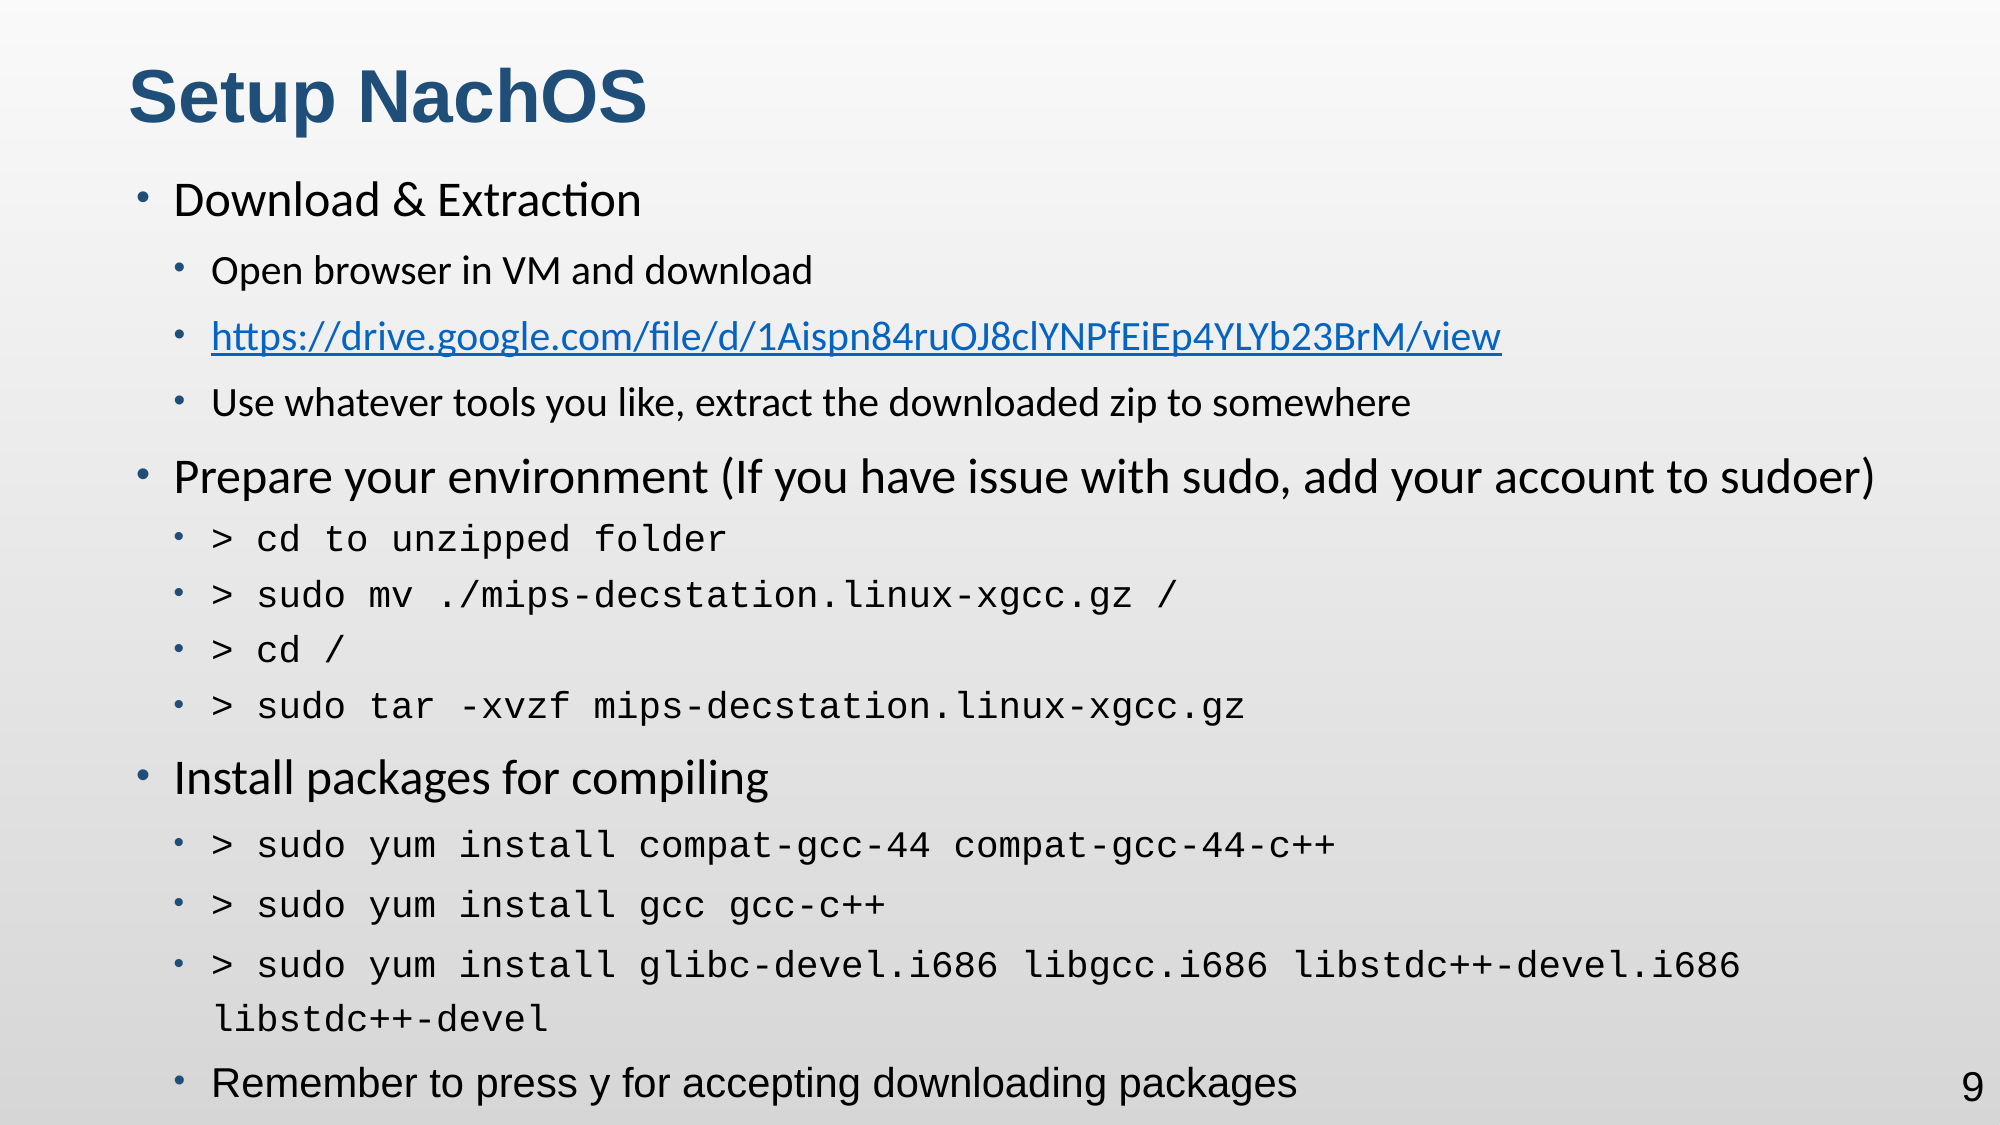

Setup NachOS
Download & Extraction
Open browser in VM and download
https://drive.google.com/file/d/1Aispn84ruOJ8clYNPfEiEp4YLYb23BrM/view
Use whatever tools you like, extract the downloaded zip to somewhere
Prepare your environment (If you have issue with sudo, add your account to sudoer)
> cd to unzipped folder
> sudo mv ./mips-decstation.linux-xgcc.gz /
> cd /
> sudo tar -xvzf mips-decstation.linux-xgcc.gz
Install packages for compiling
> sudo yum install compat-gcc-44 compat-gcc-44-c++
> sudo yum install gcc gcc-c++
> sudo yum install glibc-devel.i686 libgcc.i686 libstdc++-devel.i686 libstdc++-devel
Remember to press y for accepting downloading packages

9